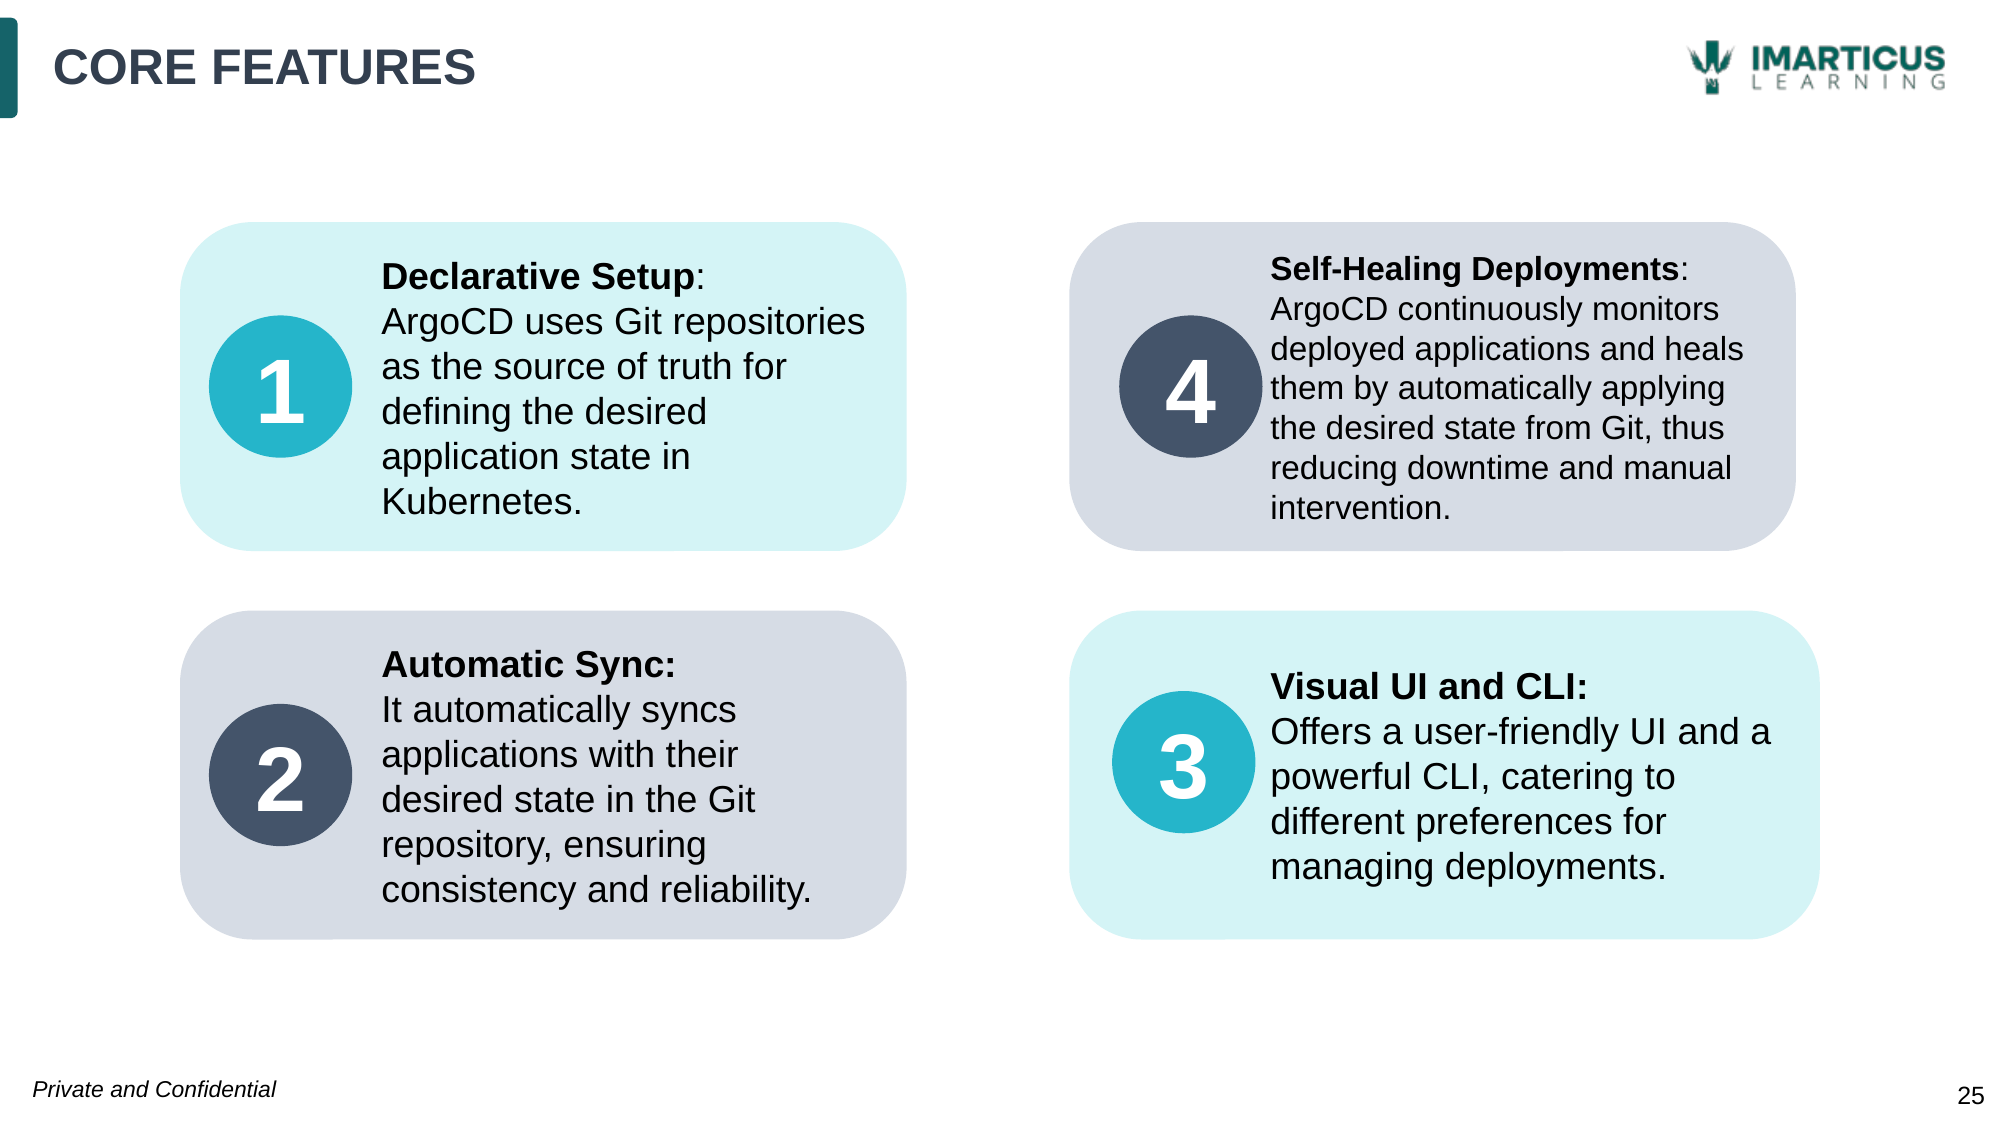

# CORE FEATURES
Declarative Setup:
ArgoCD uses Git repositories as the source of truth for defining the desired application state in Kubernetes.
Self-Healing Deployments: ArgoCD continuously monitors deployed applications and heals them by automatically applying the desired state from Git, thus reducing downtime and manual intervention.
1
4
Automatic Sync:
It automatically syncs applications with their desired state in the Git repository, ensuring consistency and reliability.
Visual UI and CLI:
Offers a user-friendly UI and a powerful CLI, catering to different preferences for managing deployments.
3
2